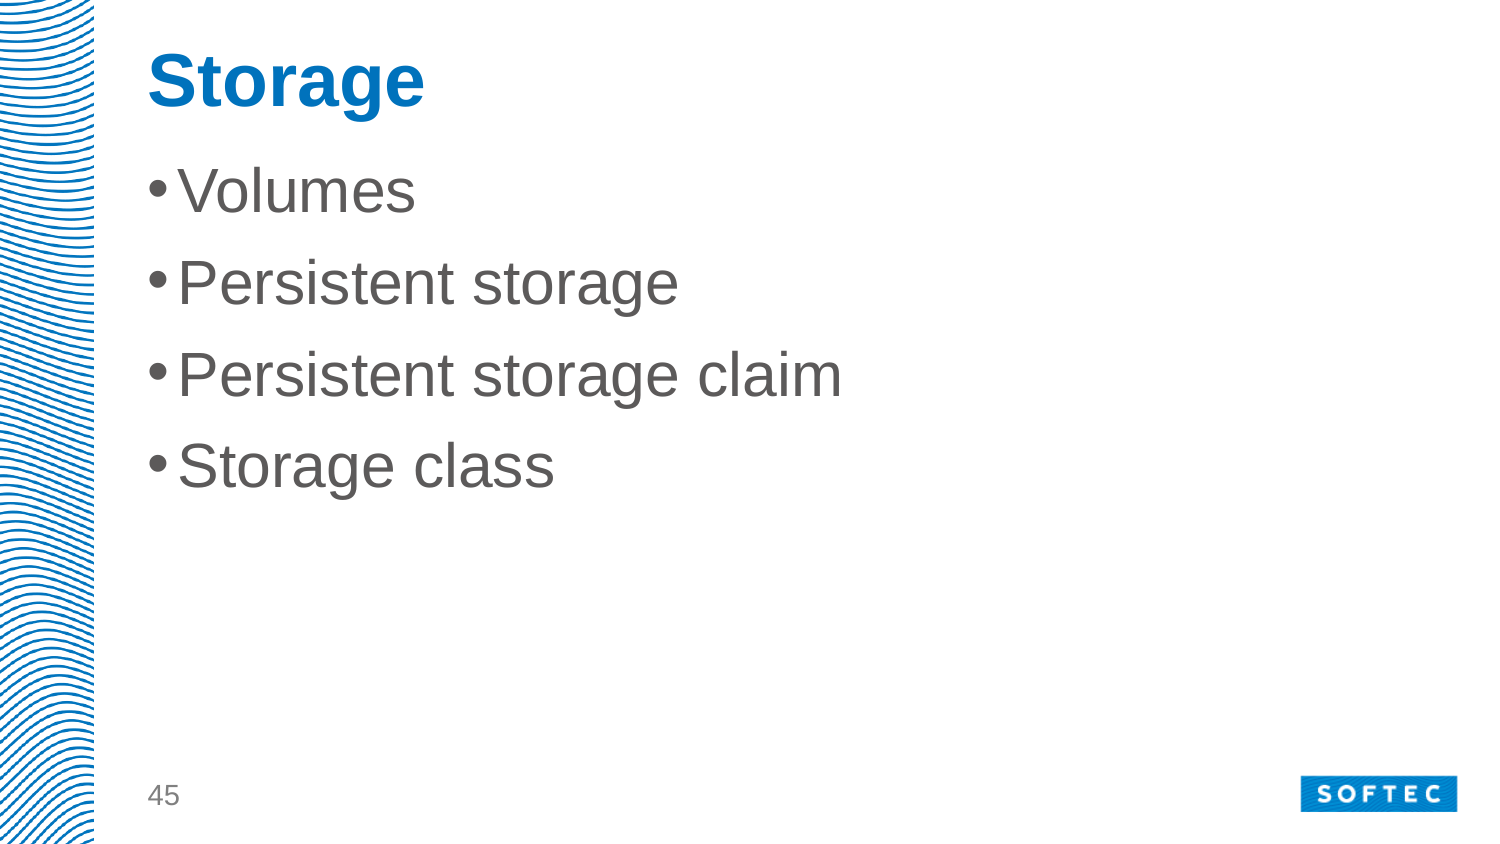

# Storage
Volumes
Persistent storage
Persistent storage claim
Storage class